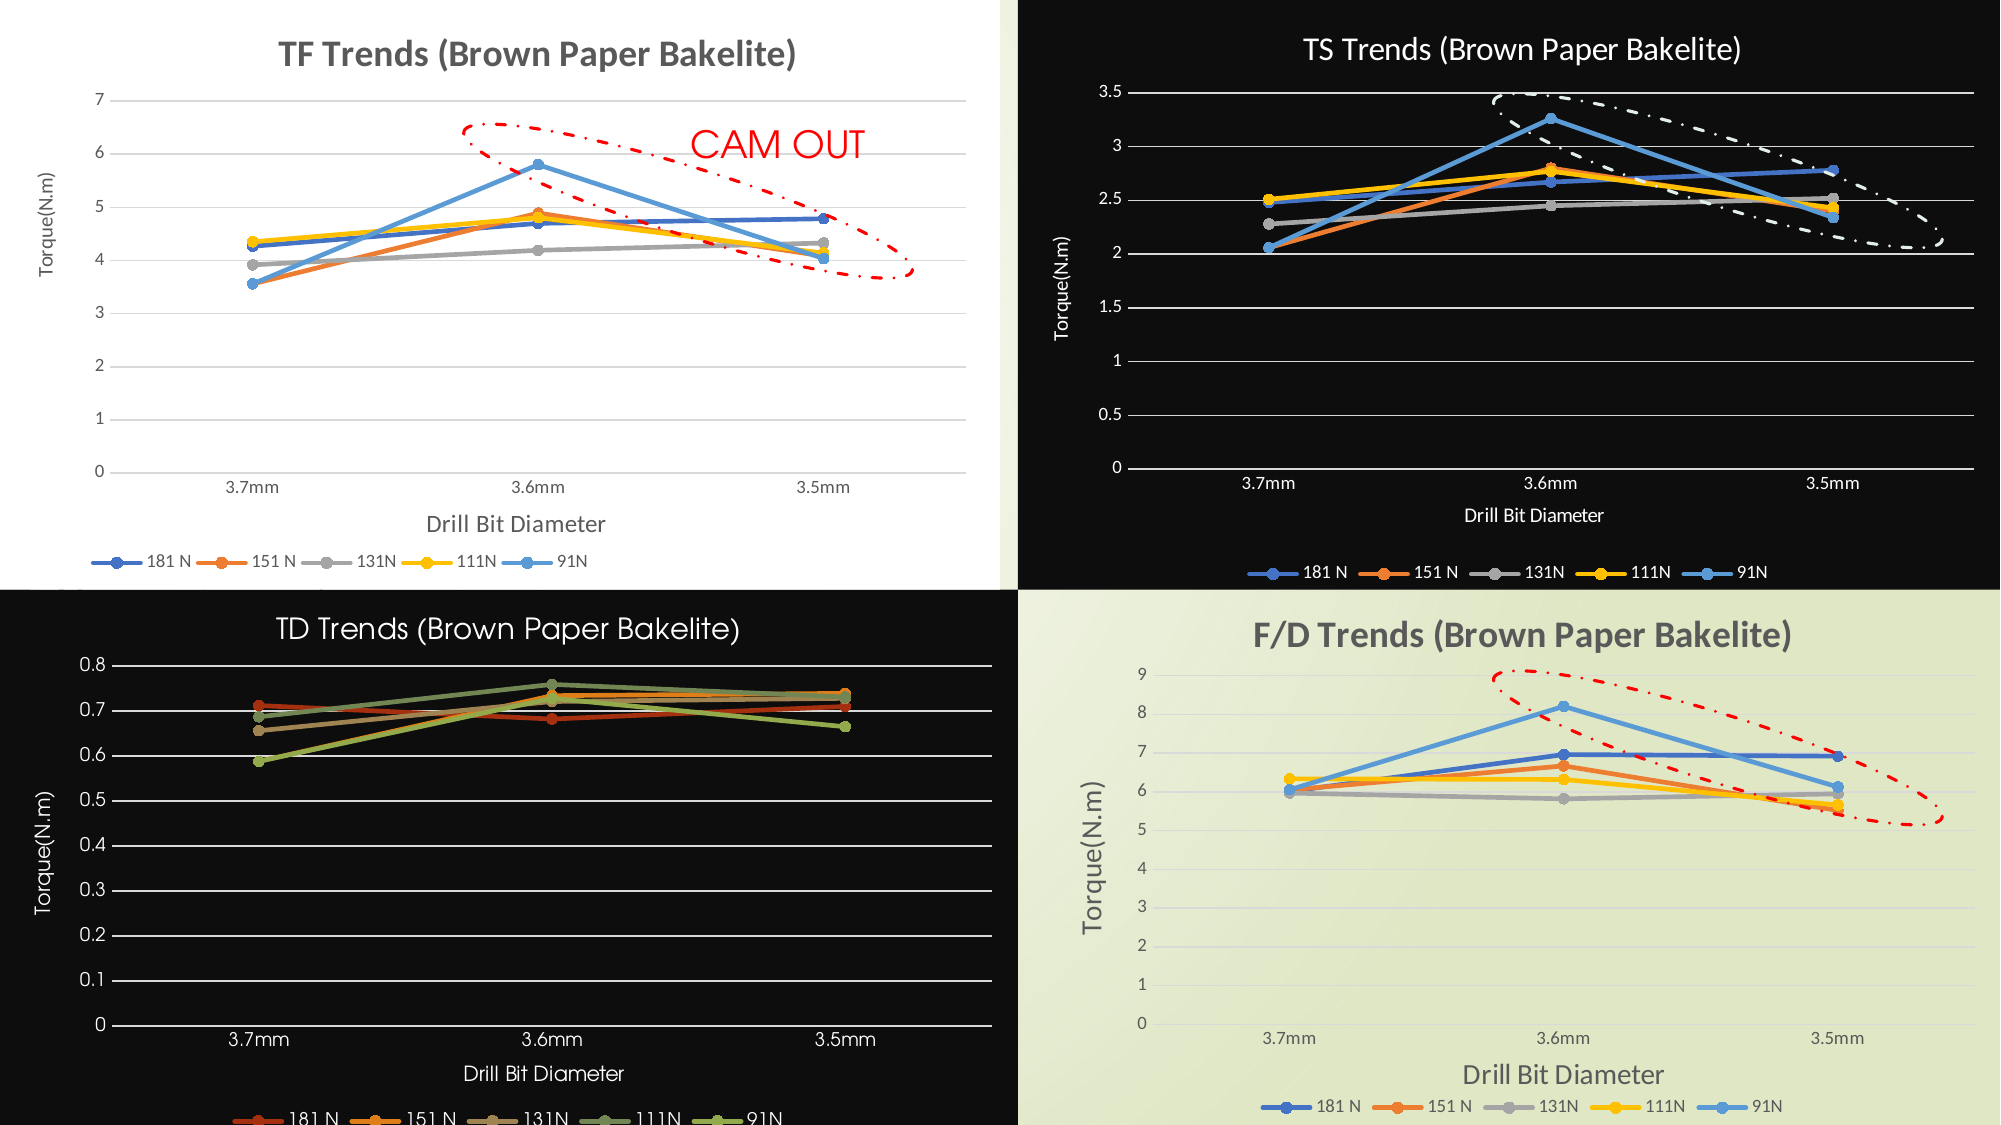

### Chart: TF Trends (Brown Paper Bakelite)

| Category | 181 N | 151 N | 131N | 111N | 91N |
|---|---|---|---|---|---|
| 3.7mm | 4.27 | 3.562 | 3.919 | 4.353 | 3.562 |
| 3.6mm | 4.7 | 4.894 | 4.194 | 4.807 | 5.804 |
| 3.5mm | 4.787 | 4.084 | 4.331 | 4.141 | 4.038 |

### Chart: TS Trends (Brown Paper Bakelite)

| Category | 181 N | 151 N | 131N | 111N | 91N |
|---|---|---|---|---|---|
| 3.7mm | 2.48 | 2.06 | 2.28 | 2.51 | 2.06 |
| 3.6mm | 2.67 | 2.8 | 2.45 | 2.77 | 3.26 |
| 3.5mm | 2.78 | 2.4 | 2.52 | 2.43 | 2.34 |
CAM OUT

### Chart: F/D Trends (Brown Paper Bakelite)

| Category | 181 N | 151 N | 131N | 111N | 91N |
|---|---|---|---|---|---|
| 3.7mm | 6.011 | 6.05 | 5.97 | 6.336 | 6.054 |
| 3.6mm | 6.962 | 6.67 | 5.82 | 6.32 | 8.205 |
| 3.5mm | 6.92 | 5.52 | 5.95 | 5.66 | 6.126 |

### Chart: TD Trends (Brown Paper Bakelite)

| Category | 181 N | 151 N | 131N | 111N | 91N |
|---|---|---|---|---|---|
| 3.7mm | 0.712 | 0.588 | 0.656 | 0.687 | 0.588 |
| 3.6mm | 0.682 | 0.734 | 0.721 | 0.759 | 0.728 |
| 3.5mm | 0.71 | 0.739 | 0.728 | 0.731 | 0.665 |